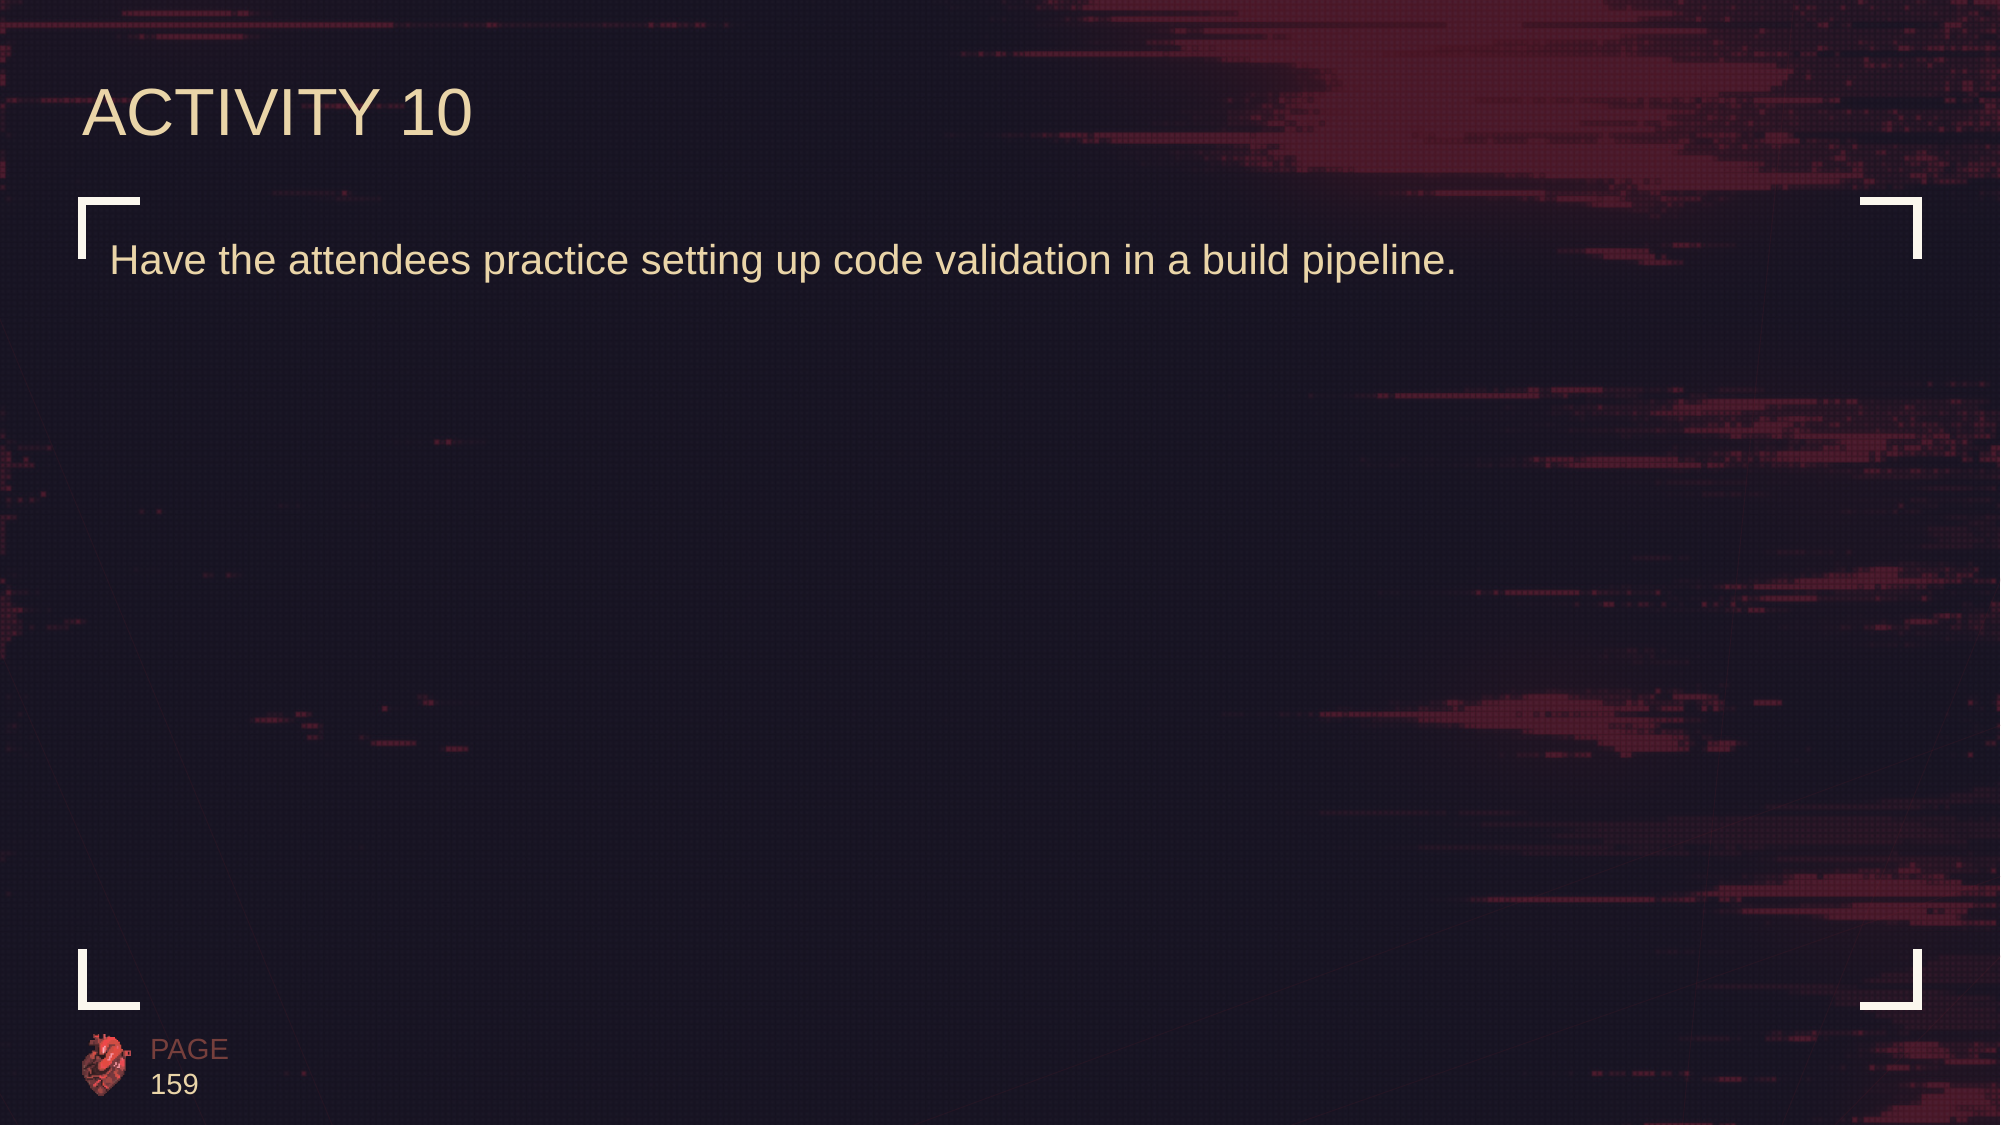

# Activity 10
Have the attendees practice setting up code validation in a build pipeline.
PAGE 159